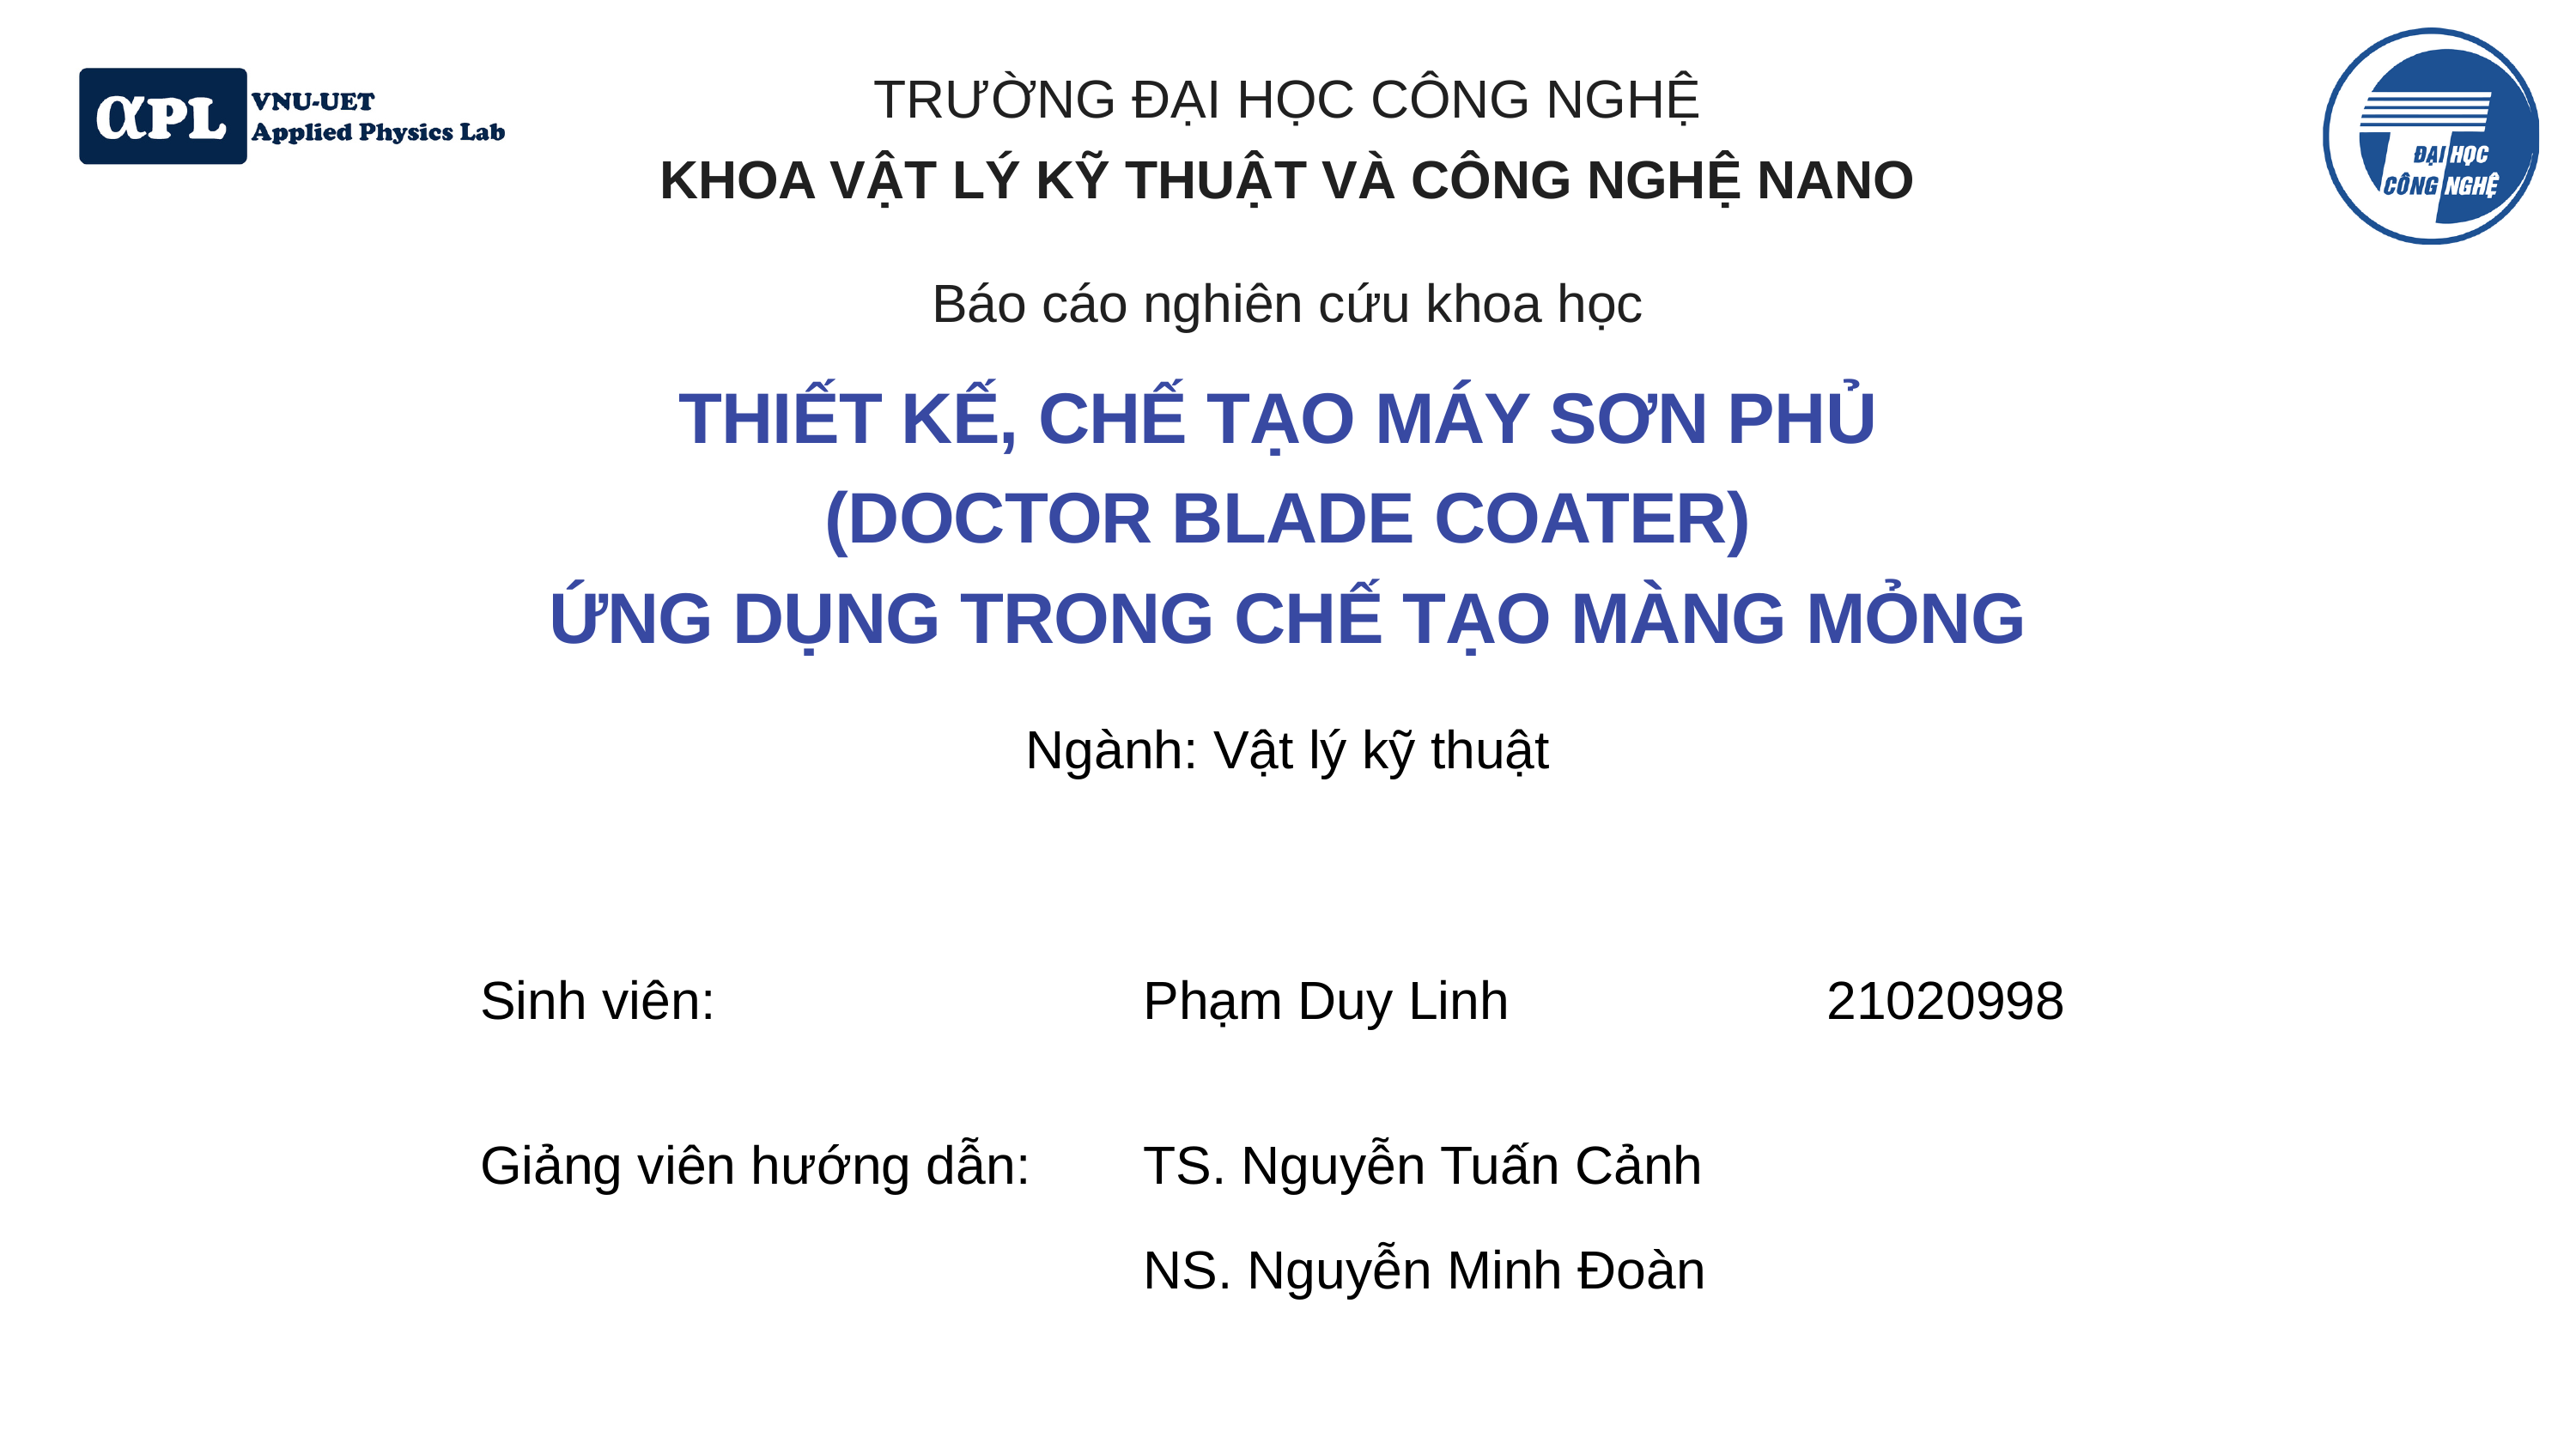

TRƯỜNG ĐẠI HỌC CÔNG NGHỆ
KHOA VẬT LÝ KỸ THUẬT VÀ CÔNG NGHỆ NANO
Báo cáo nghiên cứu khoa học
THIẾT KẾ, CHẾ TẠO MÁY SƠN PHỦ
(DOCTOR BLADE COATER)
ỨNG DỤNG TRONG CHẾ TẠO MÀNG MỎNG
| Ngành: Vật lý kỹ thuật |
| --- |
| Sinh viên: | Phạm Duy Linh | 21020998 |
| --- | --- | --- |
| Giảng viên hướng dẫn: | TS. Nguyễn Tuấn Cảnh |  |
|  | NS. Nguyễn Minh Đoàn |  |